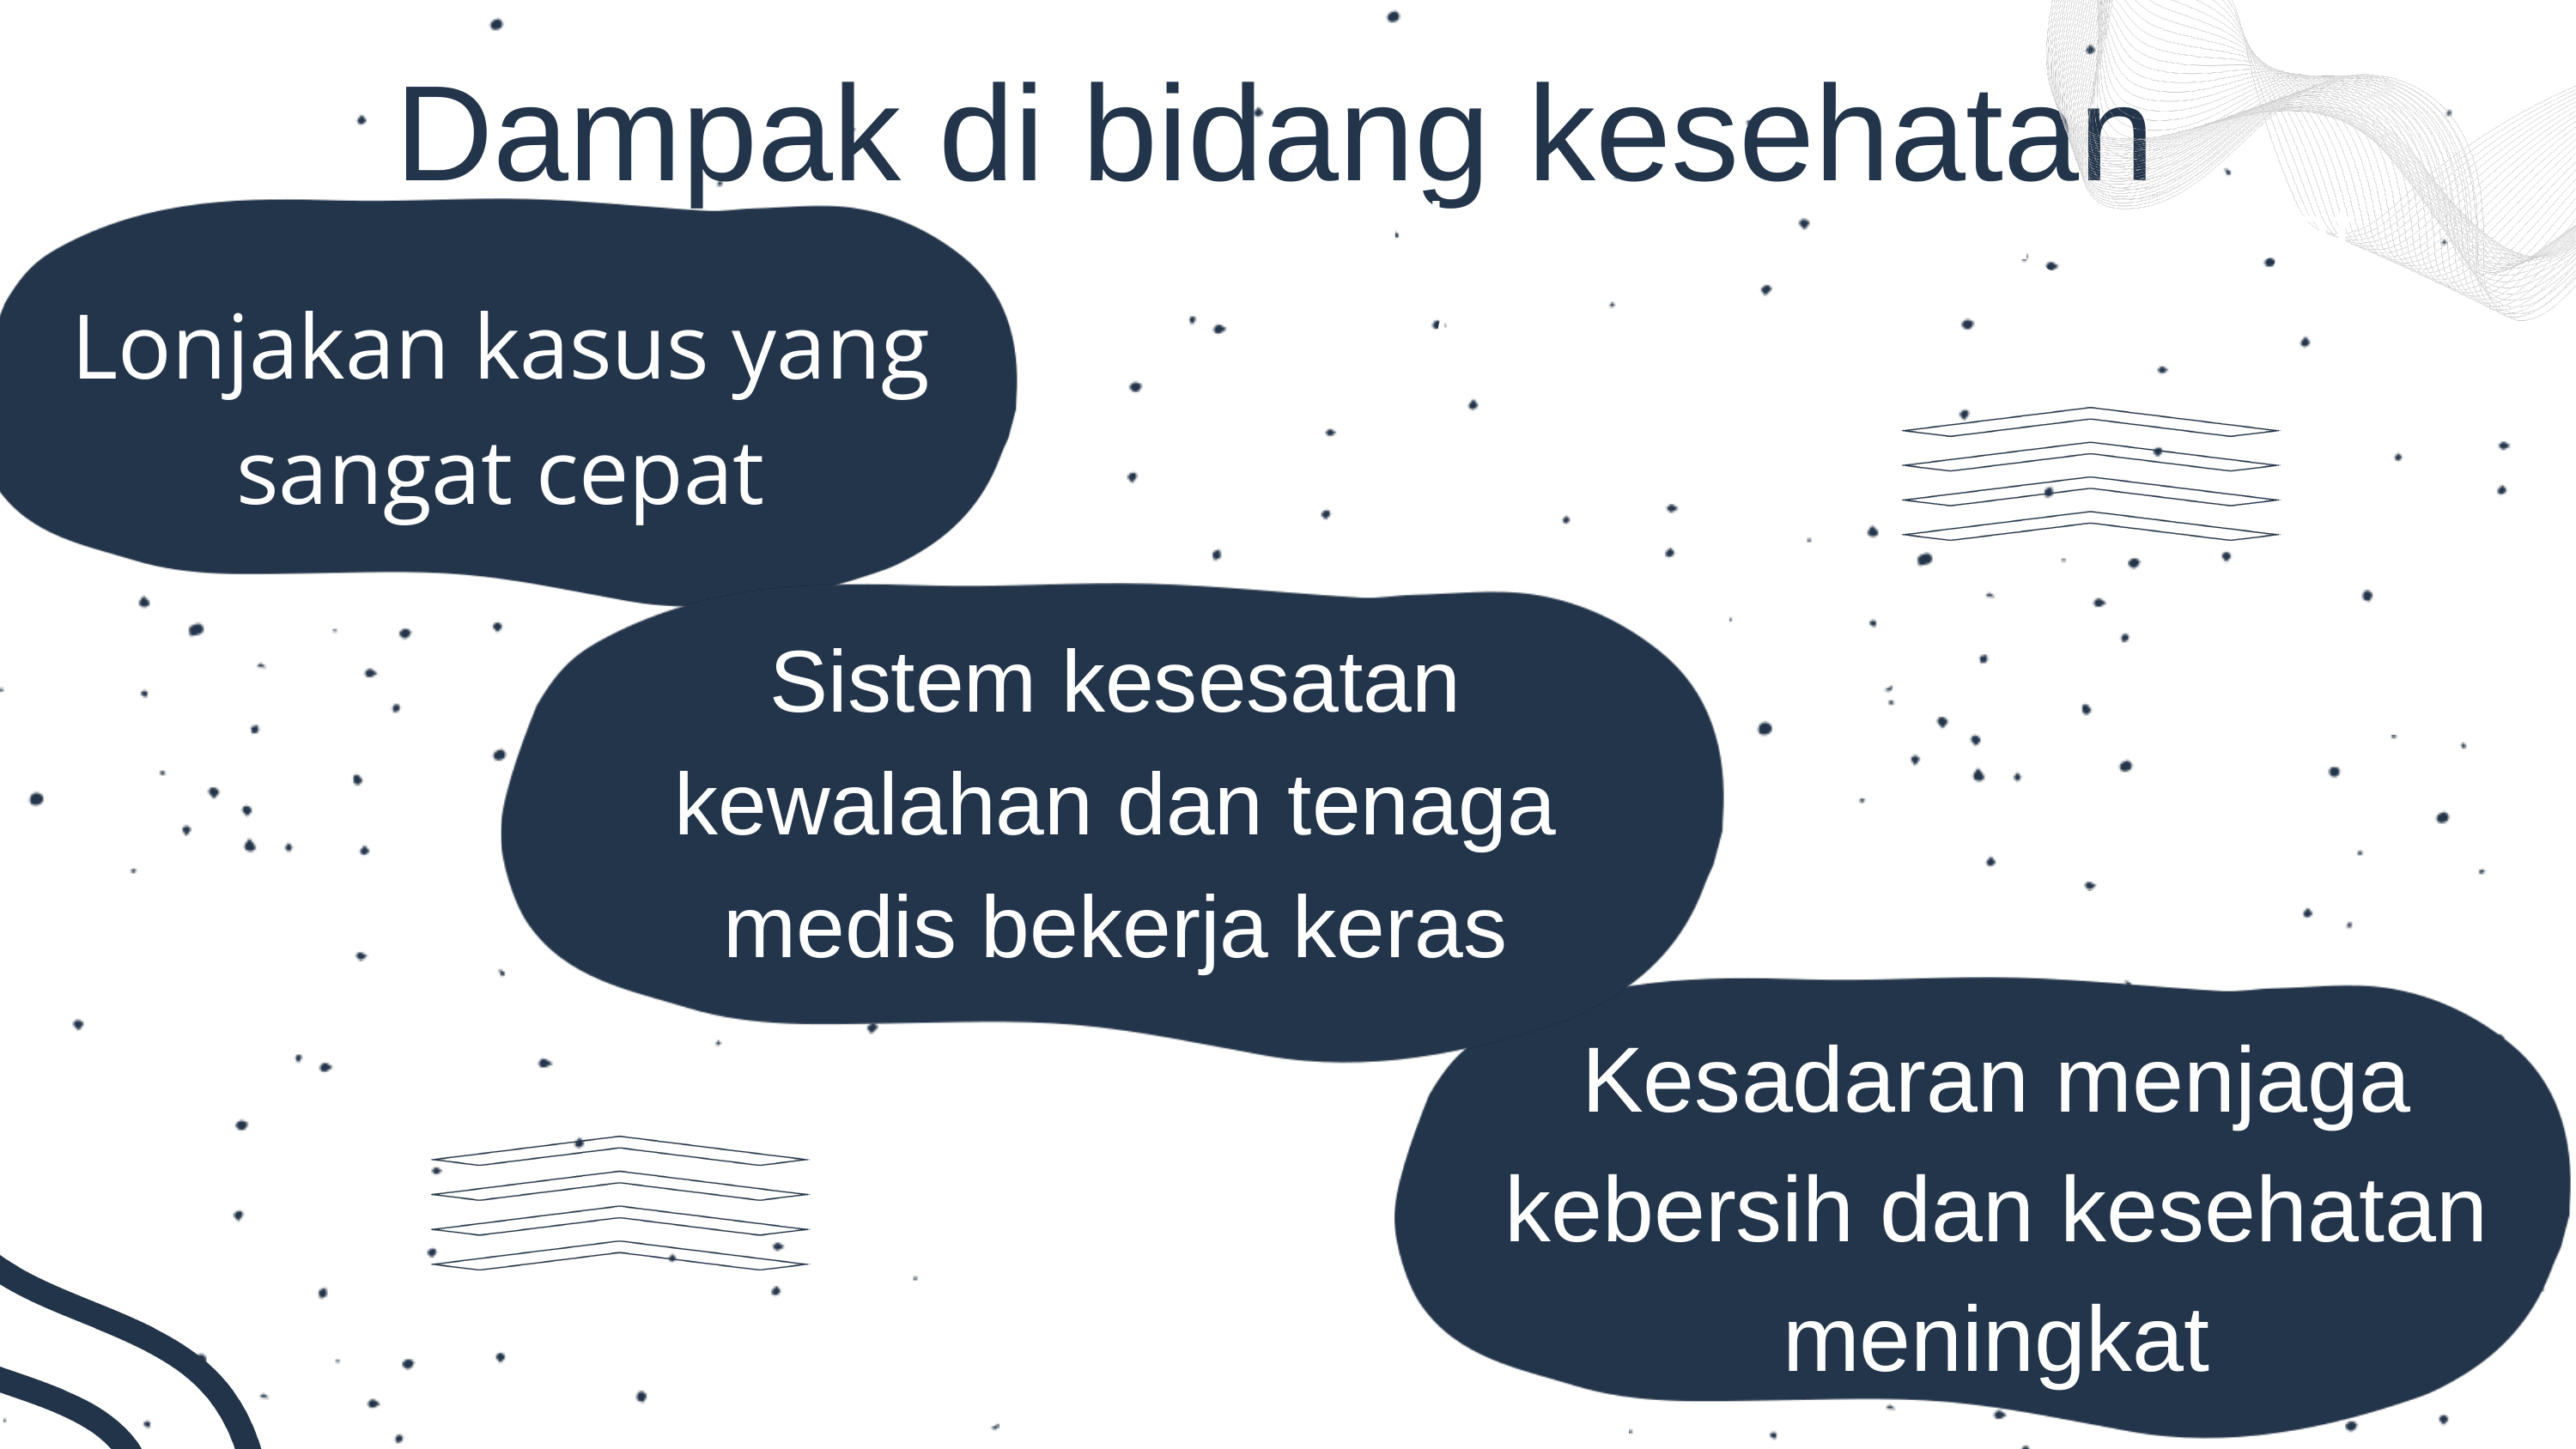

Dampak di bidang kesehatan
 Lonjakan kasus yang sangat cepat

Lonjakan kasus yang sangat cepat

Sistem kesesatan kewalahan dan tenaga medis bekerja keras

Kesadaran menjaga kebersih dan kesehatan meningkat

Lorem ipsum dolor sit amet, consectetur adipiscing elit, sed do eiusmod tempor ?